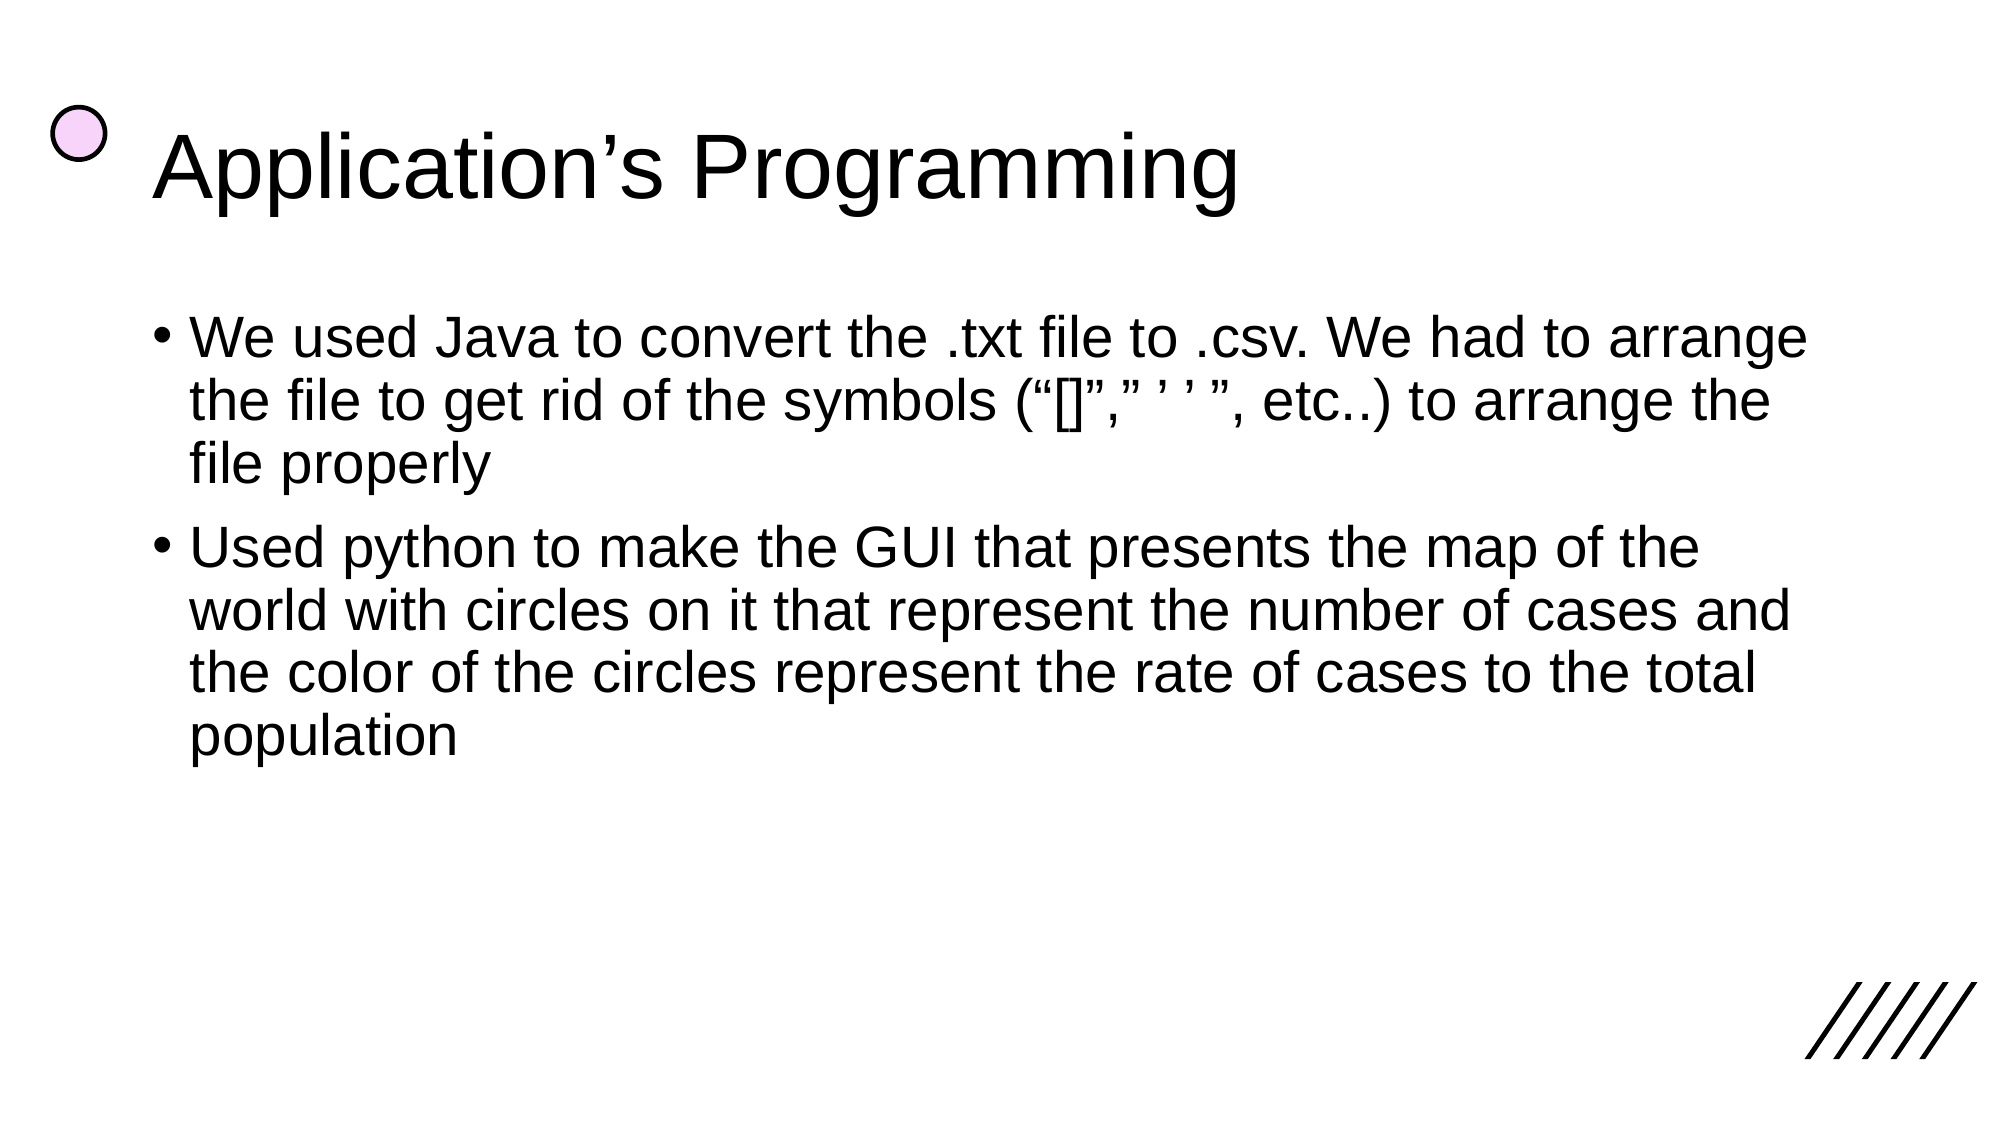

# Application’s Programming
We used Java to convert the .txt file to .csv. We had to arrange the file to get rid of the symbols (“[]”,” ’ ’ ”, etc..) to arrange the file properly
Used python to make the GUI that presents the map of the world with circles on it that represent the number of cases and the color of the circles represent the rate of cases to the total population